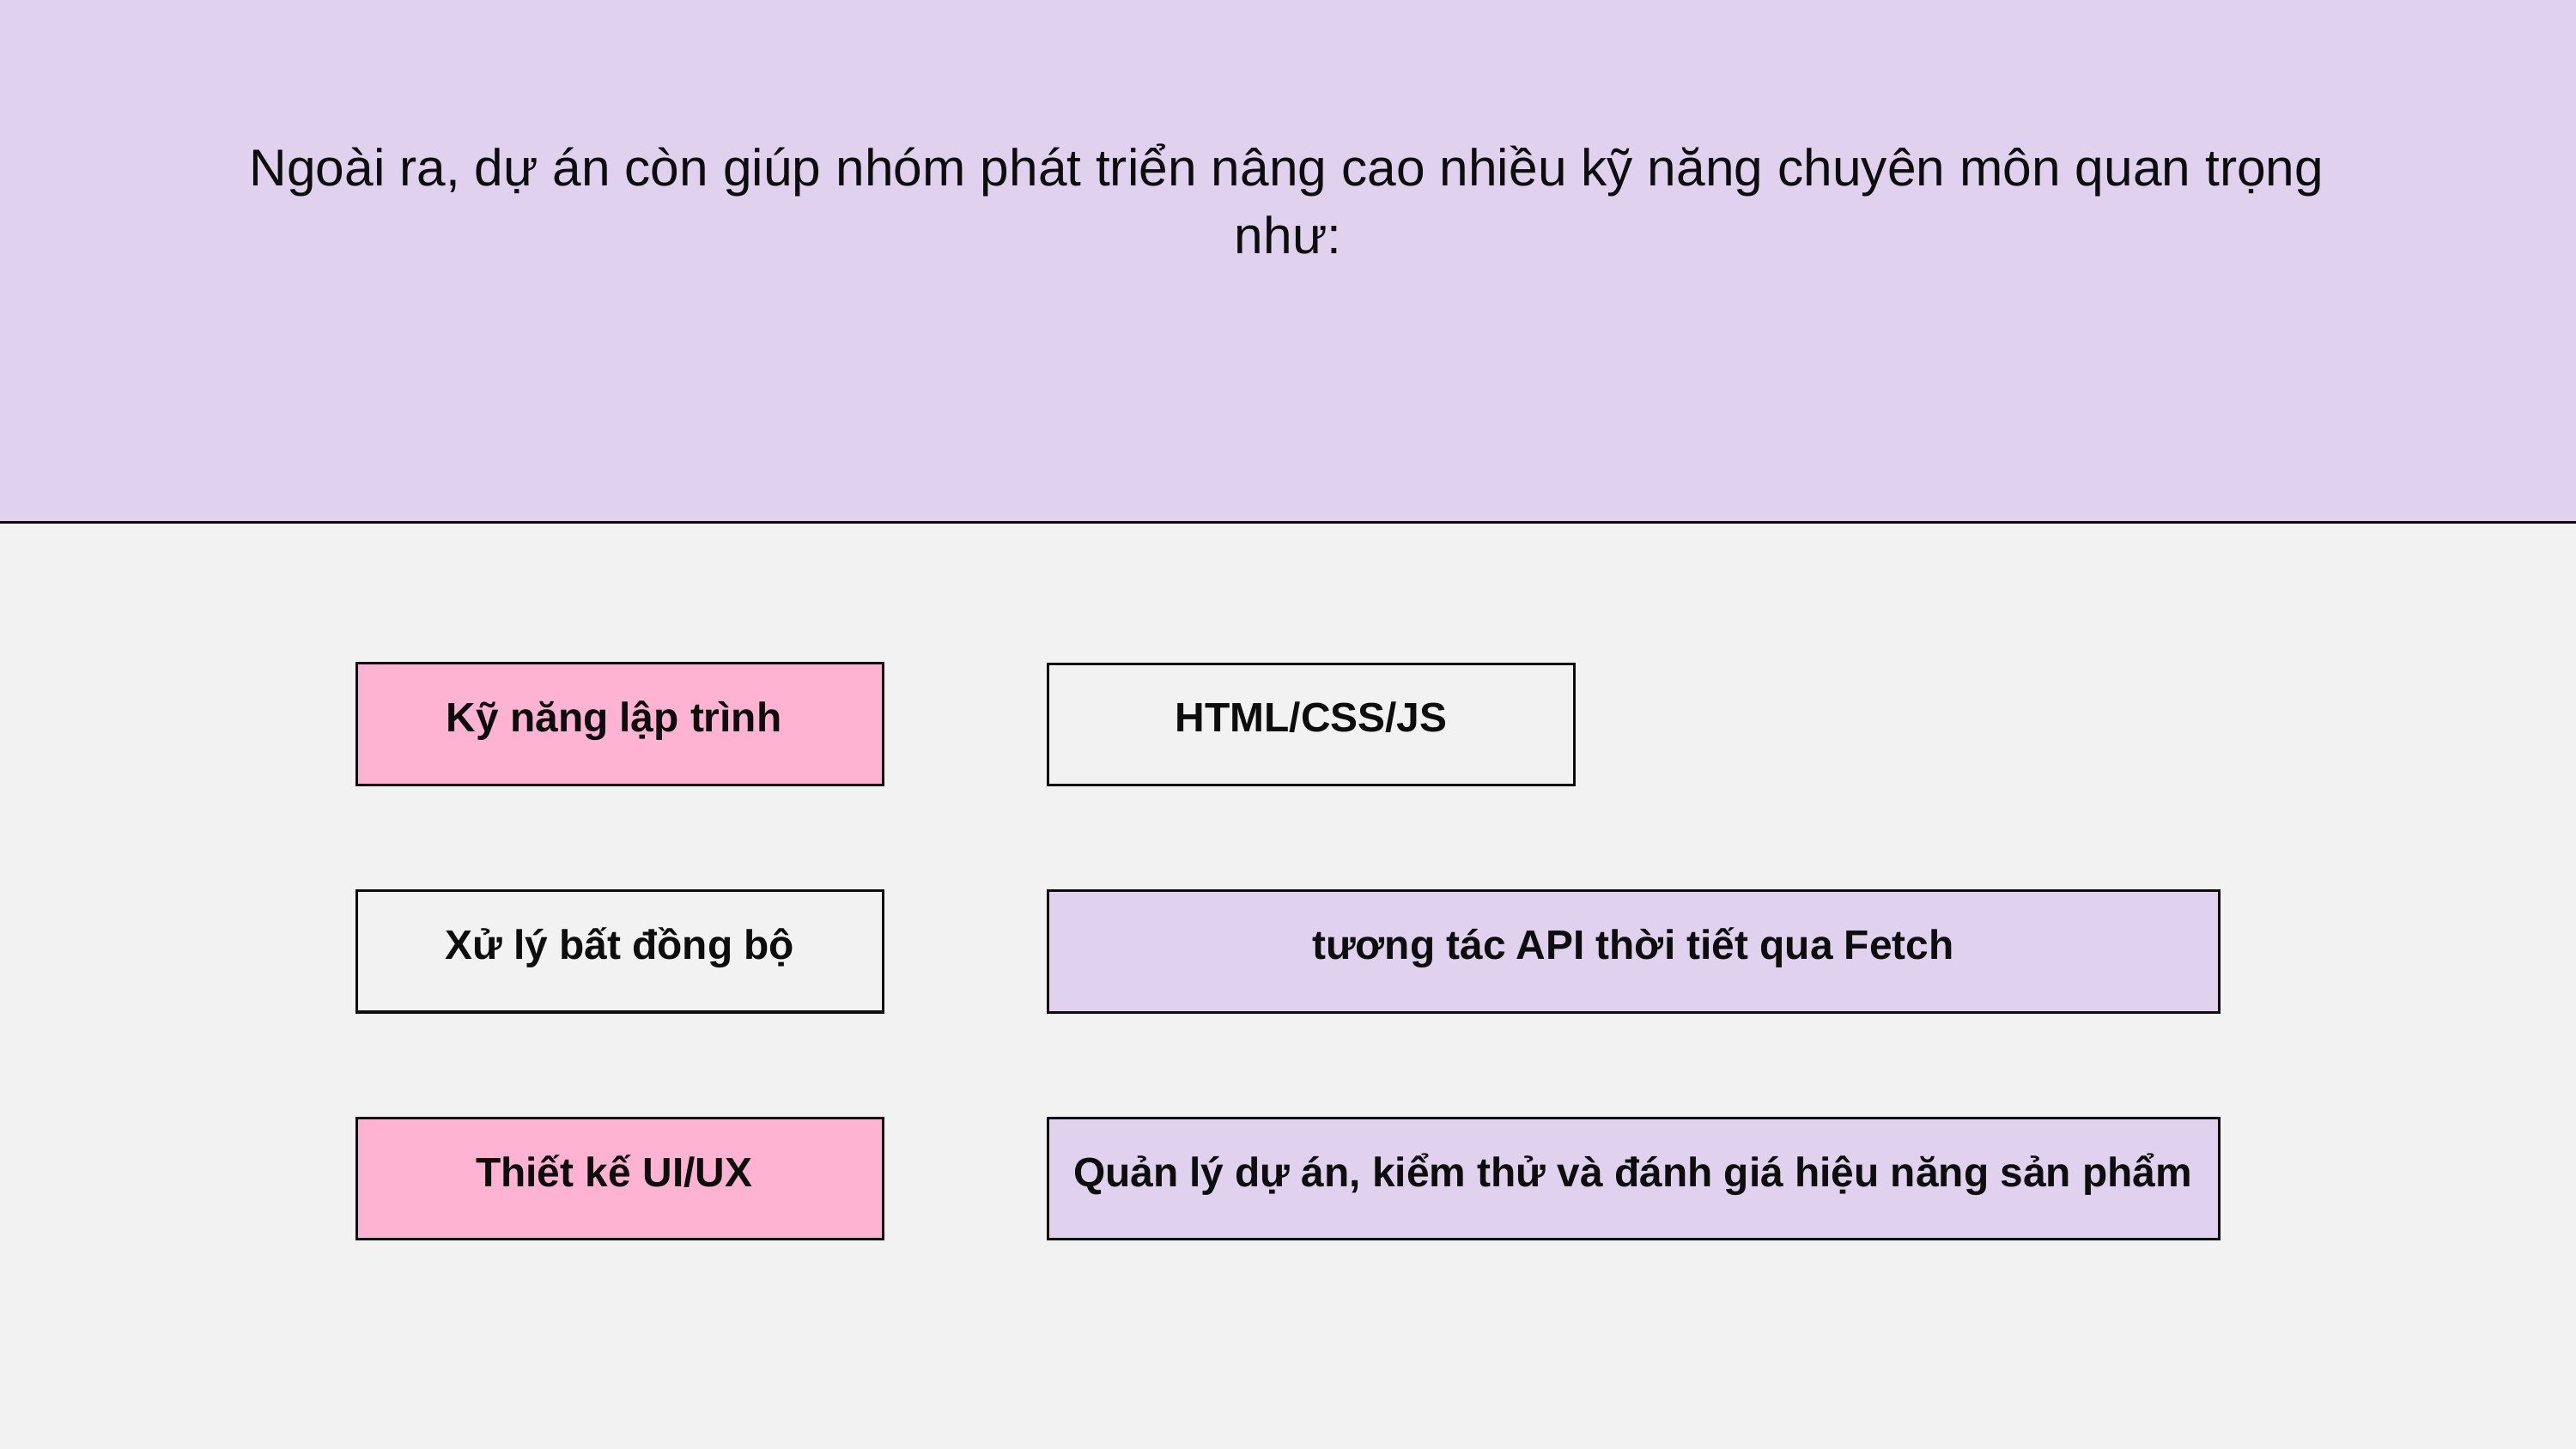

Ngoài ra, dự án còn giúp nhóm phát triển nâng cao nhiều kỹ năng chuyên môn quan trọng như:

Kỹ năng lập trình

HTML/CSS/JS

Xử lý bất đồng bộ

tương tác API thời tiết qua Fetch

Thiết kế UI/UX

Quản lý dự án, kiểm thử và đánh giá hiệu năng sản phẩm